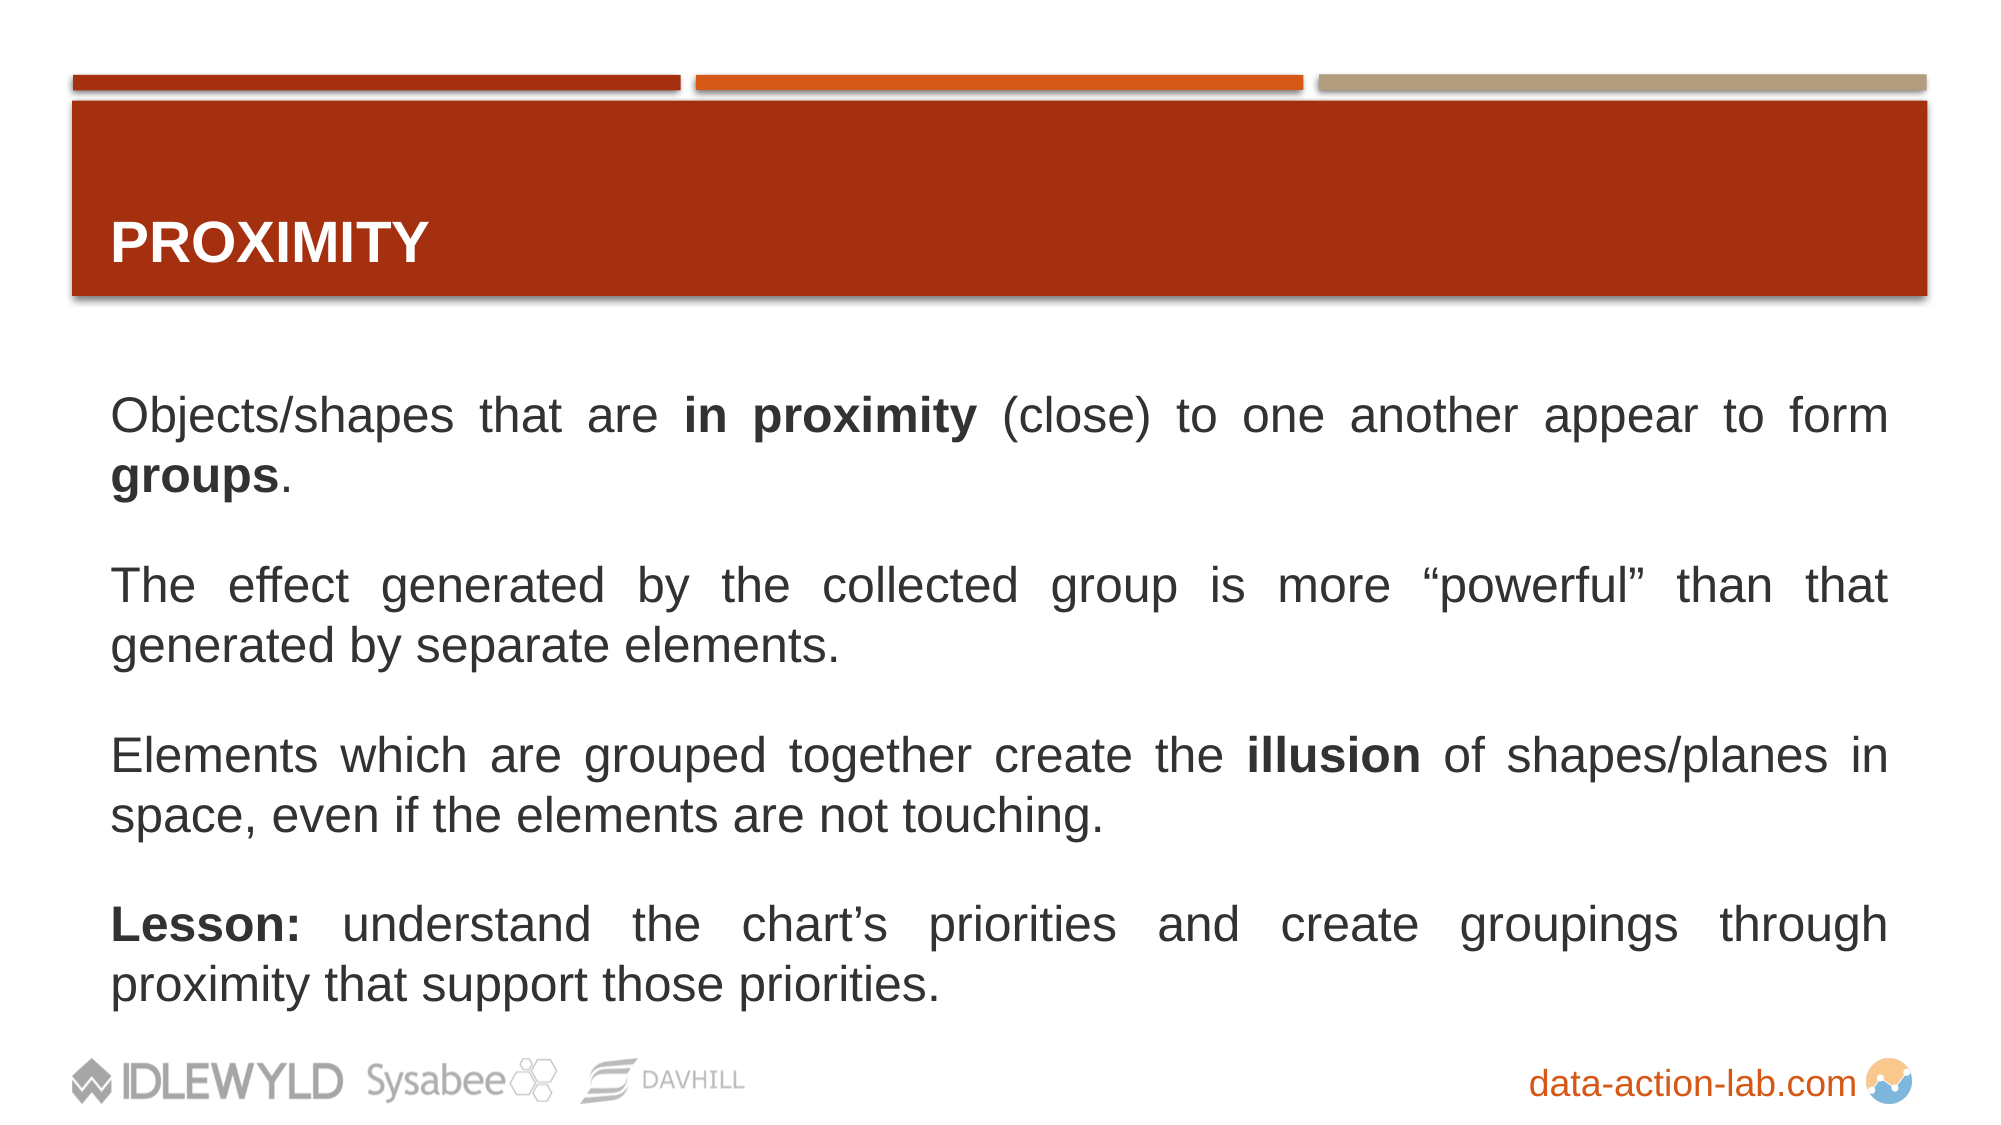

# Proximity
Objects/shapes that are in proximity (close) to one another appear to form groups.

The effect generated by the collected group is more “powerful” than that generated by separate elements.

Elements which are grouped together create the illusion of shapes/planes in space, even if the elements are not touching.

Lesson: understand the chart’s priorities and create groupings through proximity that support those priorities.